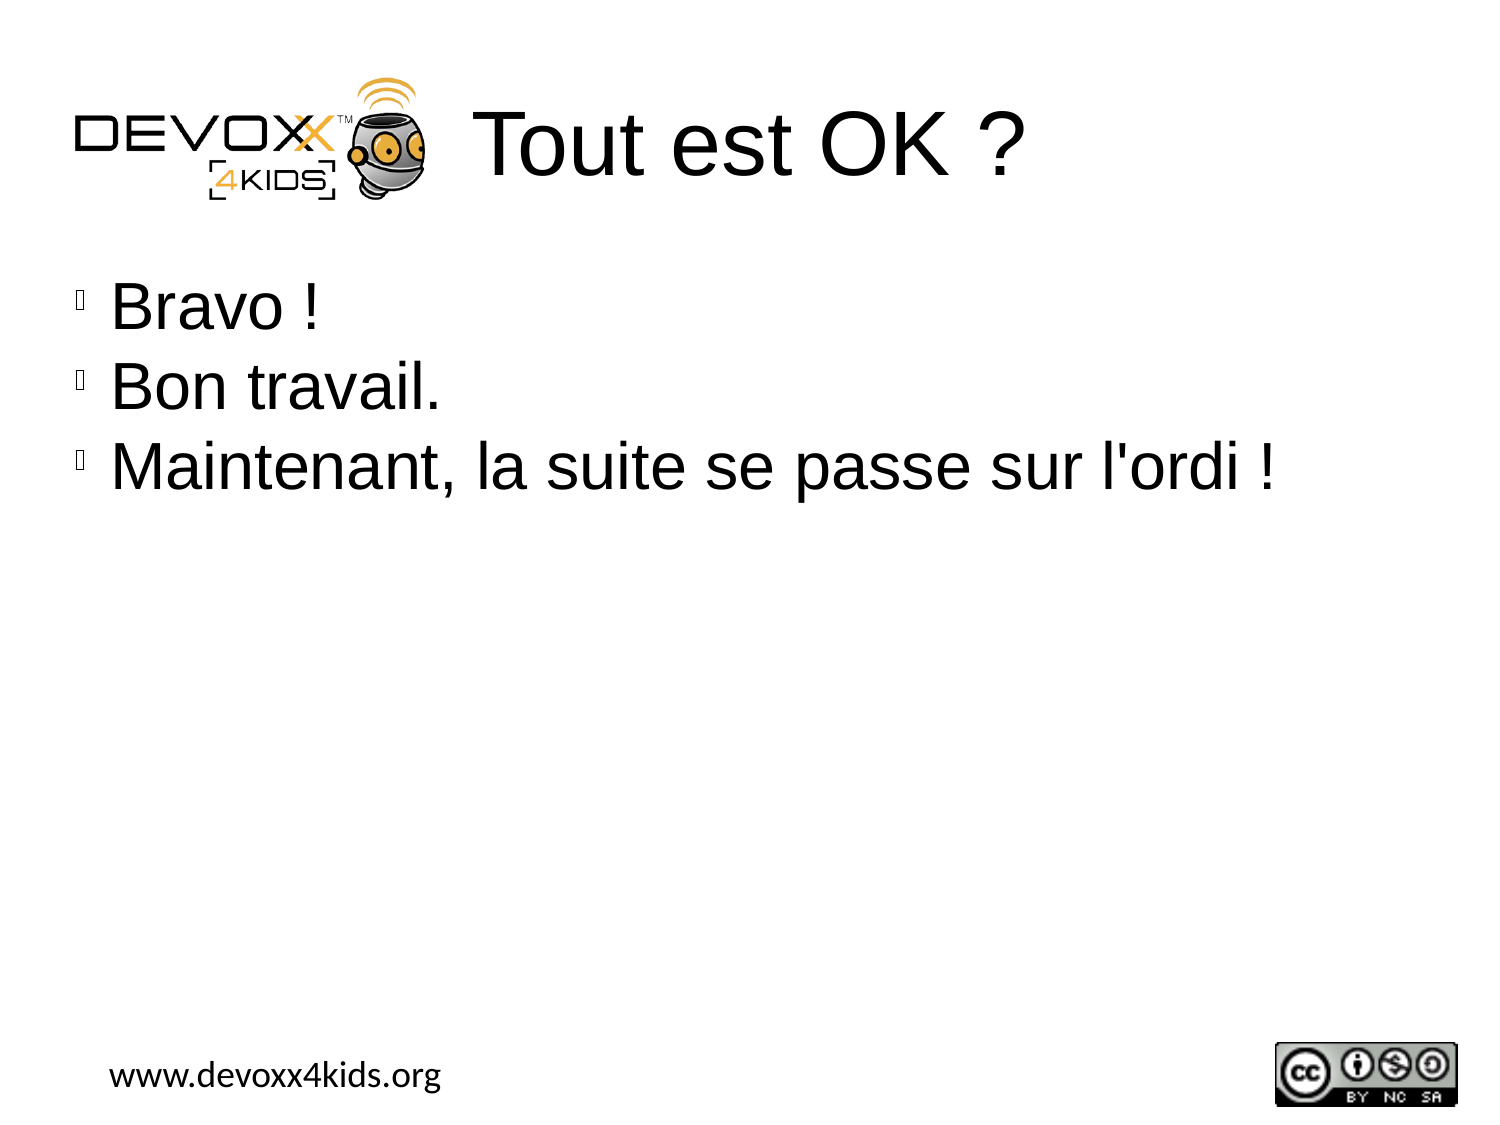

Tout est OK ?

Bravo !
Bon travail.
Maintenant, la suite se passe sur l'ordi !